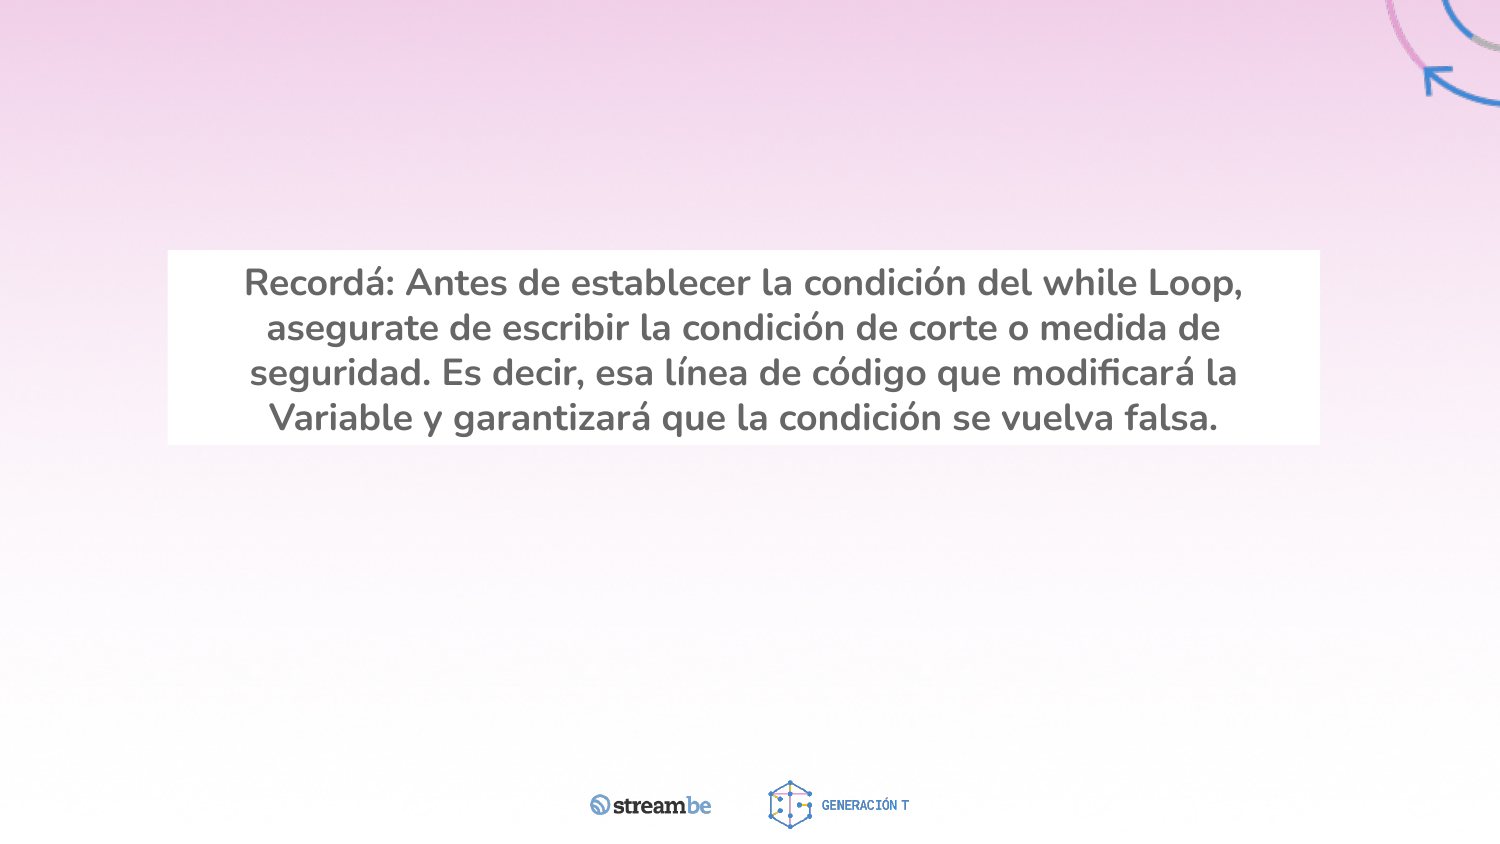

Recordá: Antes de establecer la condición del while Loop, asegurate de escribir la condición de corte o medida de seguridad. Es decir, esa línea de código que modificará la Variable y garantizará que la condición se vuelva falsa.